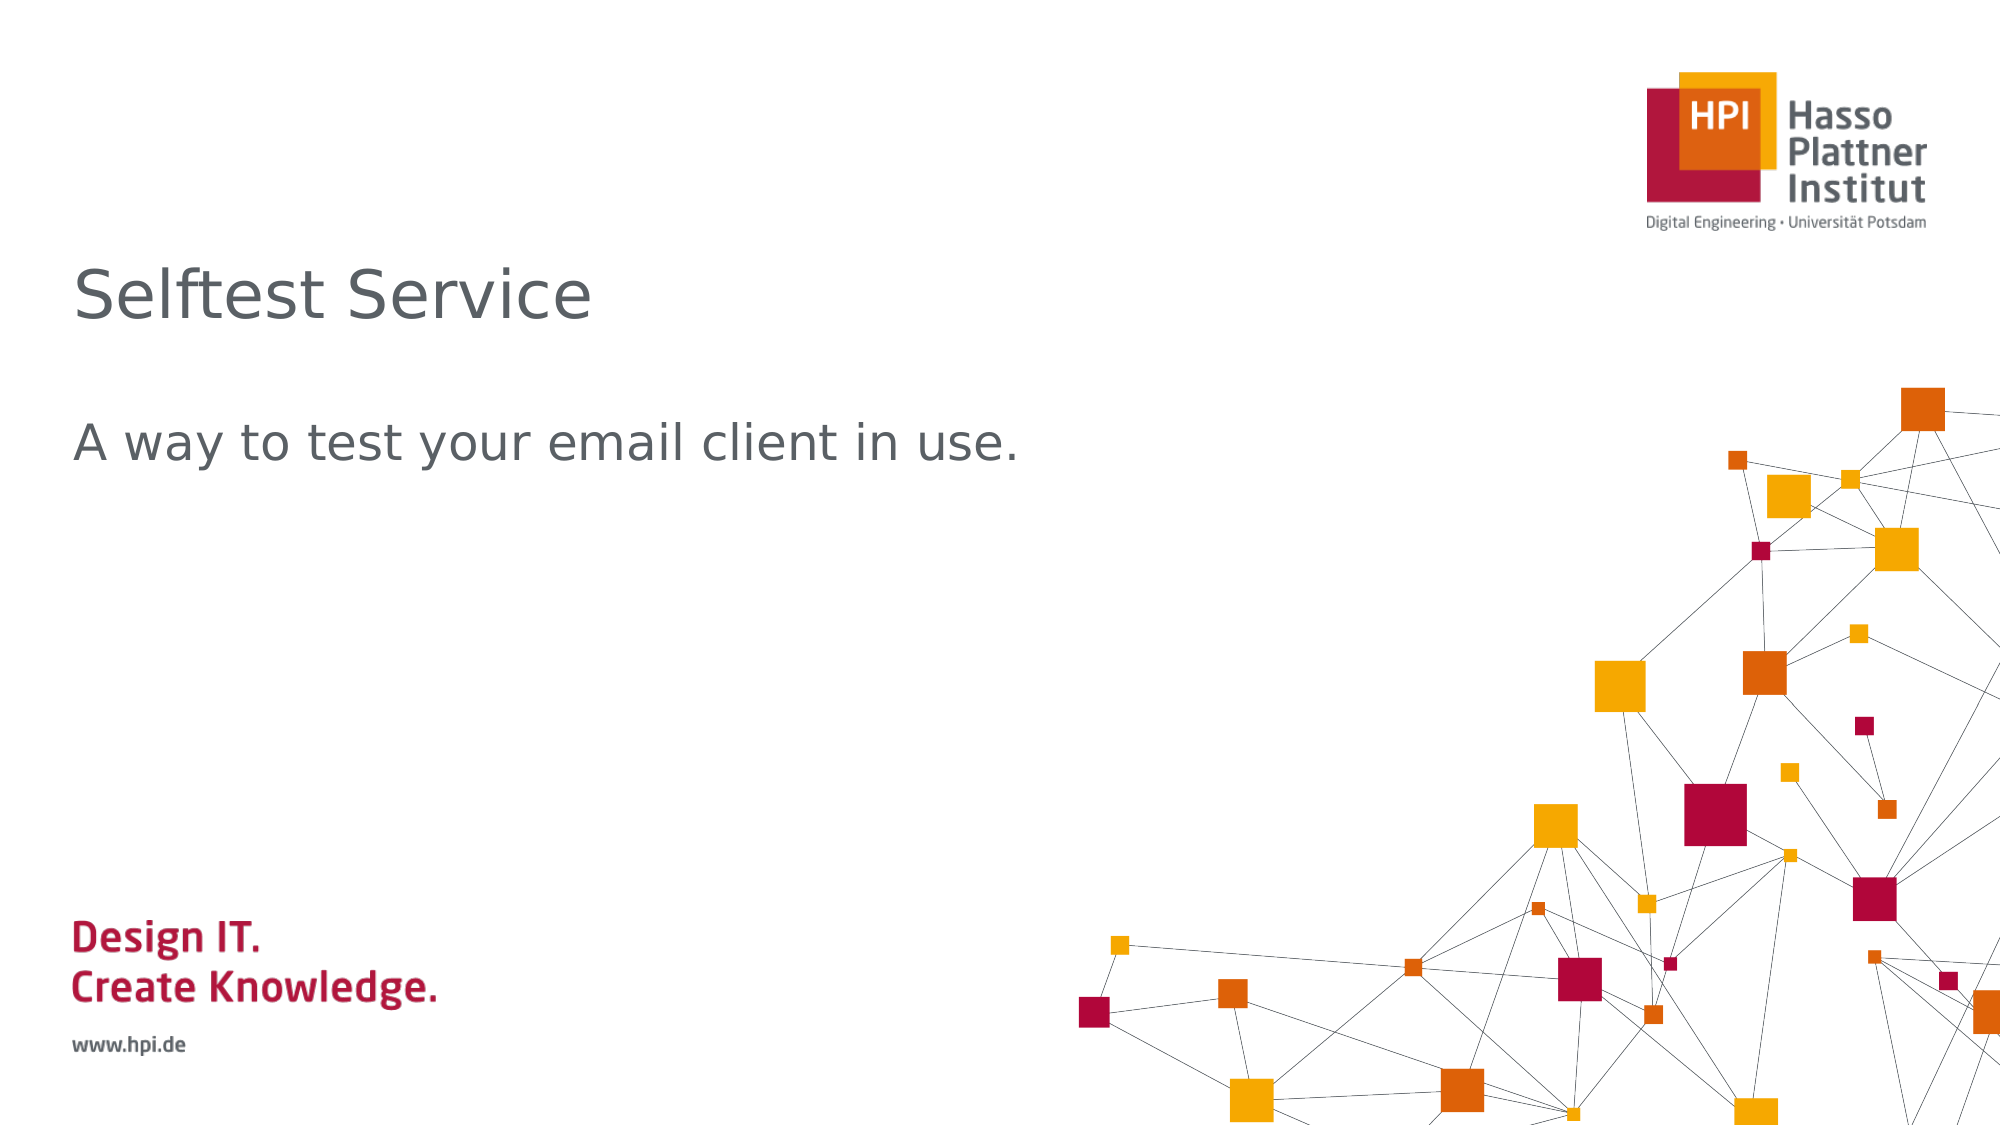

# Selftest Service
A way to test your email client in use.